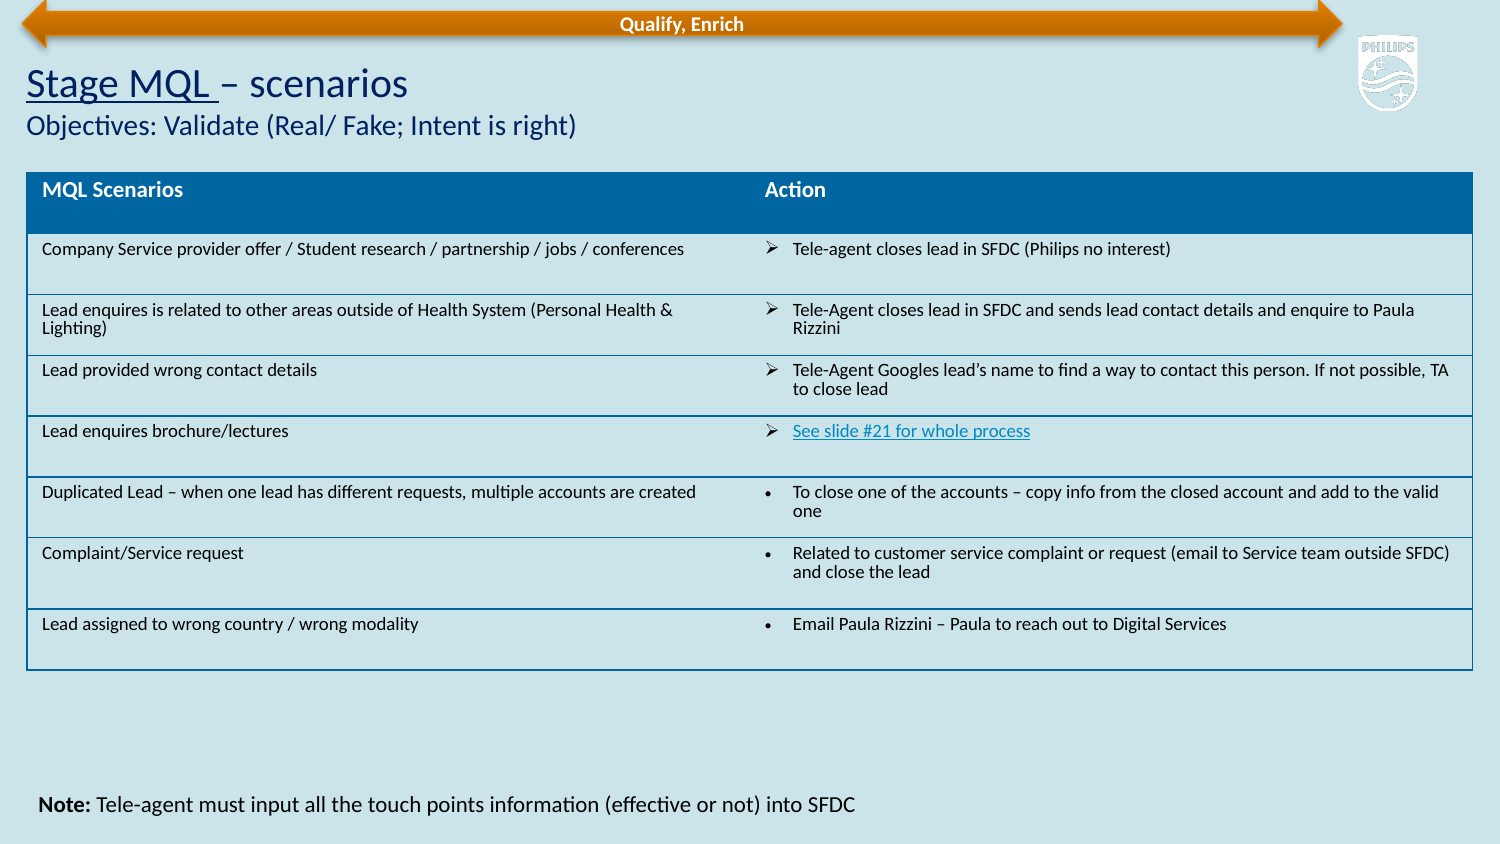

Qualify, Enrich
# Stage MQL – scenarios Objectives: Validate (Real/ Fake; Intent is right)
| MQL Scenarios | Action |
| --- | --- |
| Company Service provider offer / Student research / partnership / jobs / conferences | Tele-agent closes lead in SFDC (Philips no interest) |
| Lead enquires is related to other areas outside of Health System (Personal Health & Lighting) | Tele-Agent closes lead in SFDC and sends lead contact details and enquire to Paula Rizzini |
| Lead provided wrong contact details | Tele-Agent Googles lead’s name to find a way to contact this person. If not possible, TA to close lead |
| Lead enquires brochure/lectures | See slide #21 for whole process |
| Duplicated Lead – when one lead has different requests, multiple accounts are created | To close one of the accounts – copy info from the closed account and add to the valid one |
| Complaint/Service request | Related to customer service complaint or request (email to Service team outside SFDC) and close the lead |
| Lead assigned to wrong country / wrong modality | Email Paula Rizzini – Paula to reach out to Digital Services |
Note: Tele-agent must input all the touch points information (effective or not) into SFDC